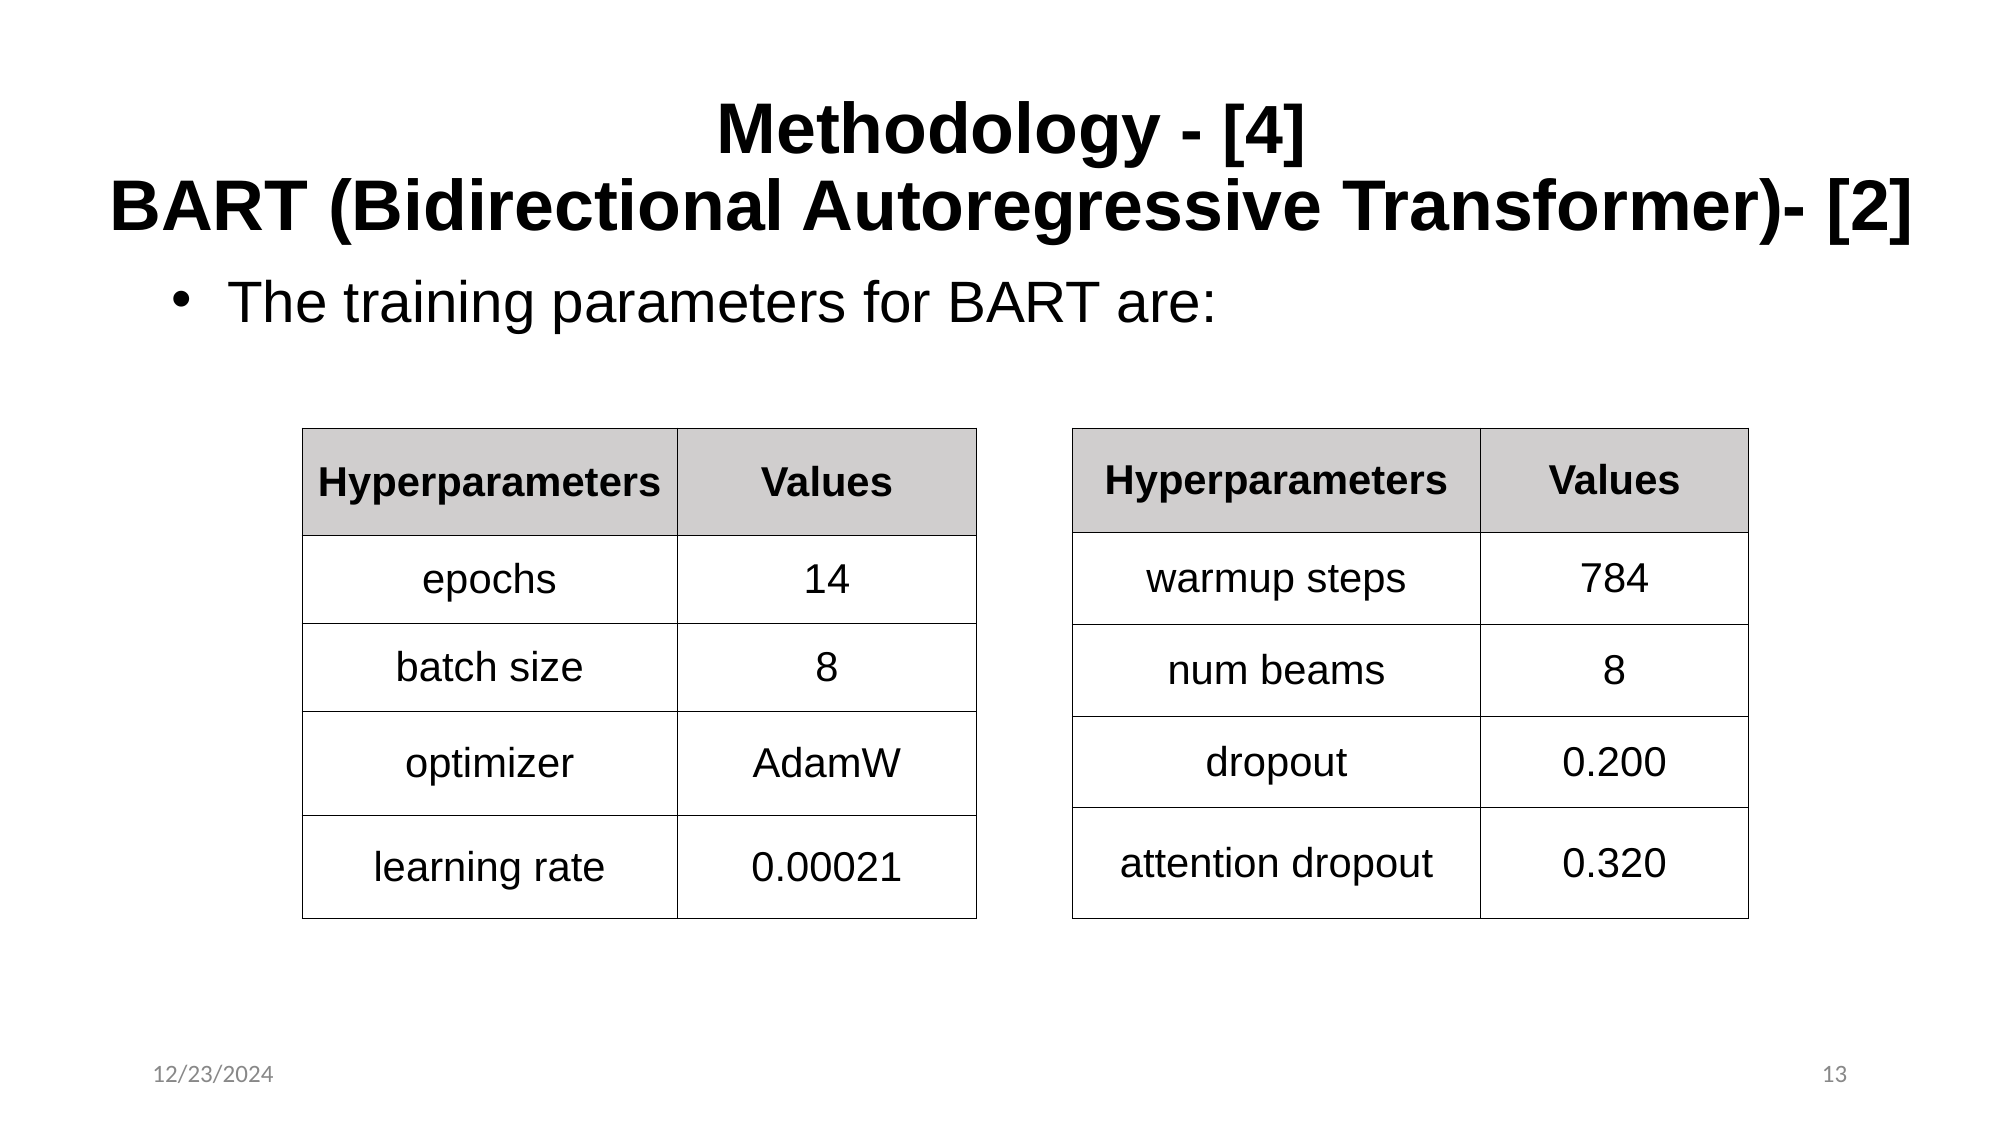

# Methodology - [4]
BART (Bidirectional Autoregressive Transformer)- [2]
The training parameters for BART are:
| Hyperparameters | Values |
| --- | --- |
| epochs | 14 |
| batch size | 8 |
| optimizer | AdamW |
| learning rate | 0.00021 |
| Hyperparameters | Values |
| --- | --- |
| warmup steps | 784 |
| num beams | 8 |
| dropout | 0.200 |
| attention dropout | 0.320 |
12/23/2024
13